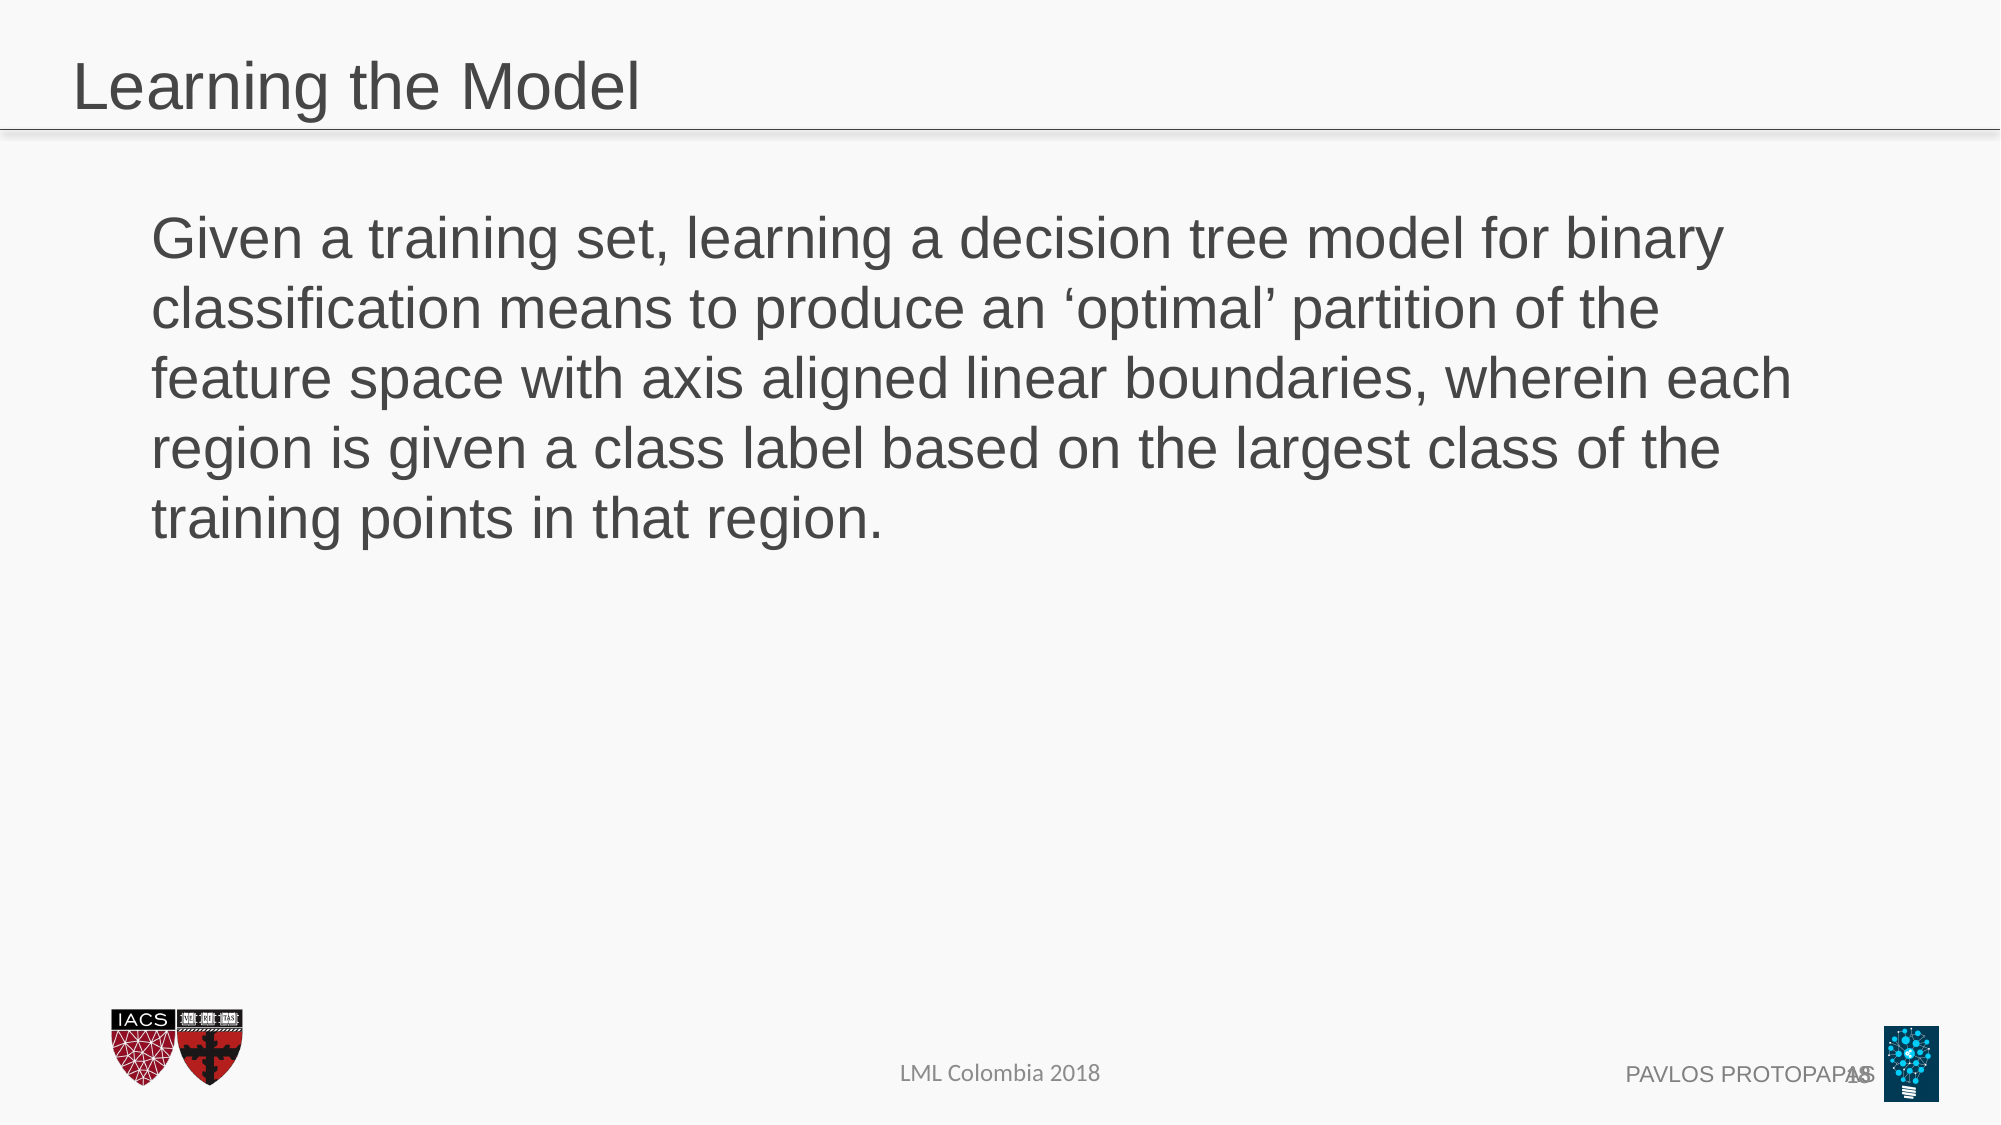

# Learning the Model
Given a training set, learning a decision tree model for binary classification means to produce an ‘optimal’ partition of the feature space with axis aligned linear boundaries, wherein each region is given a class label based on the largest class of the training points in that region.
18